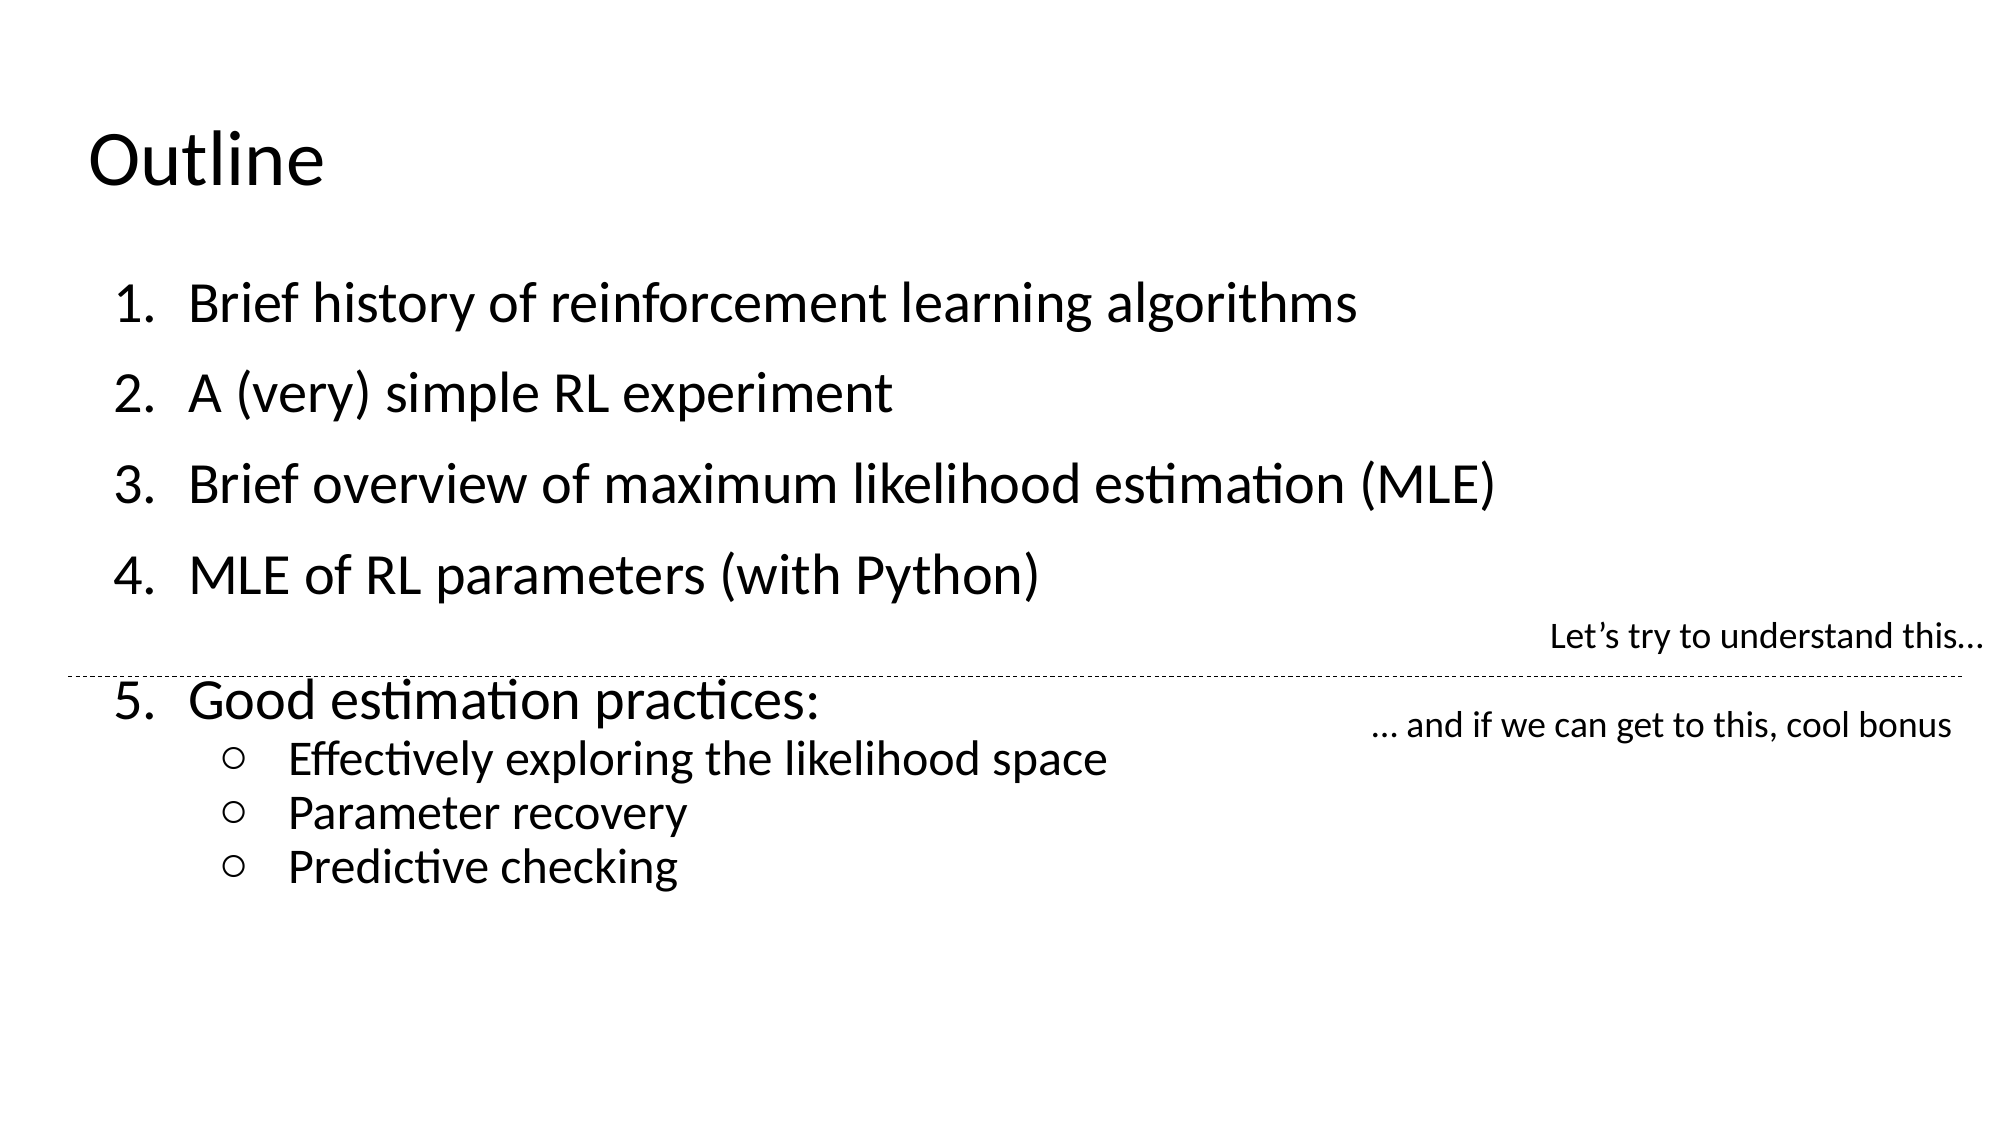

# Outline
Brief history of reinforcement learning algorithms
A (very) simple RL experiment
Brief overview of maximum likelihood estimation (MLE)
MLE of RL parameters (with Python)

Good estimation practices:
Effectively exploring the likelihood space
Parameter recovery
Predictive checking
Let’s try to understand this…
… and if we can get to this, cool bonus